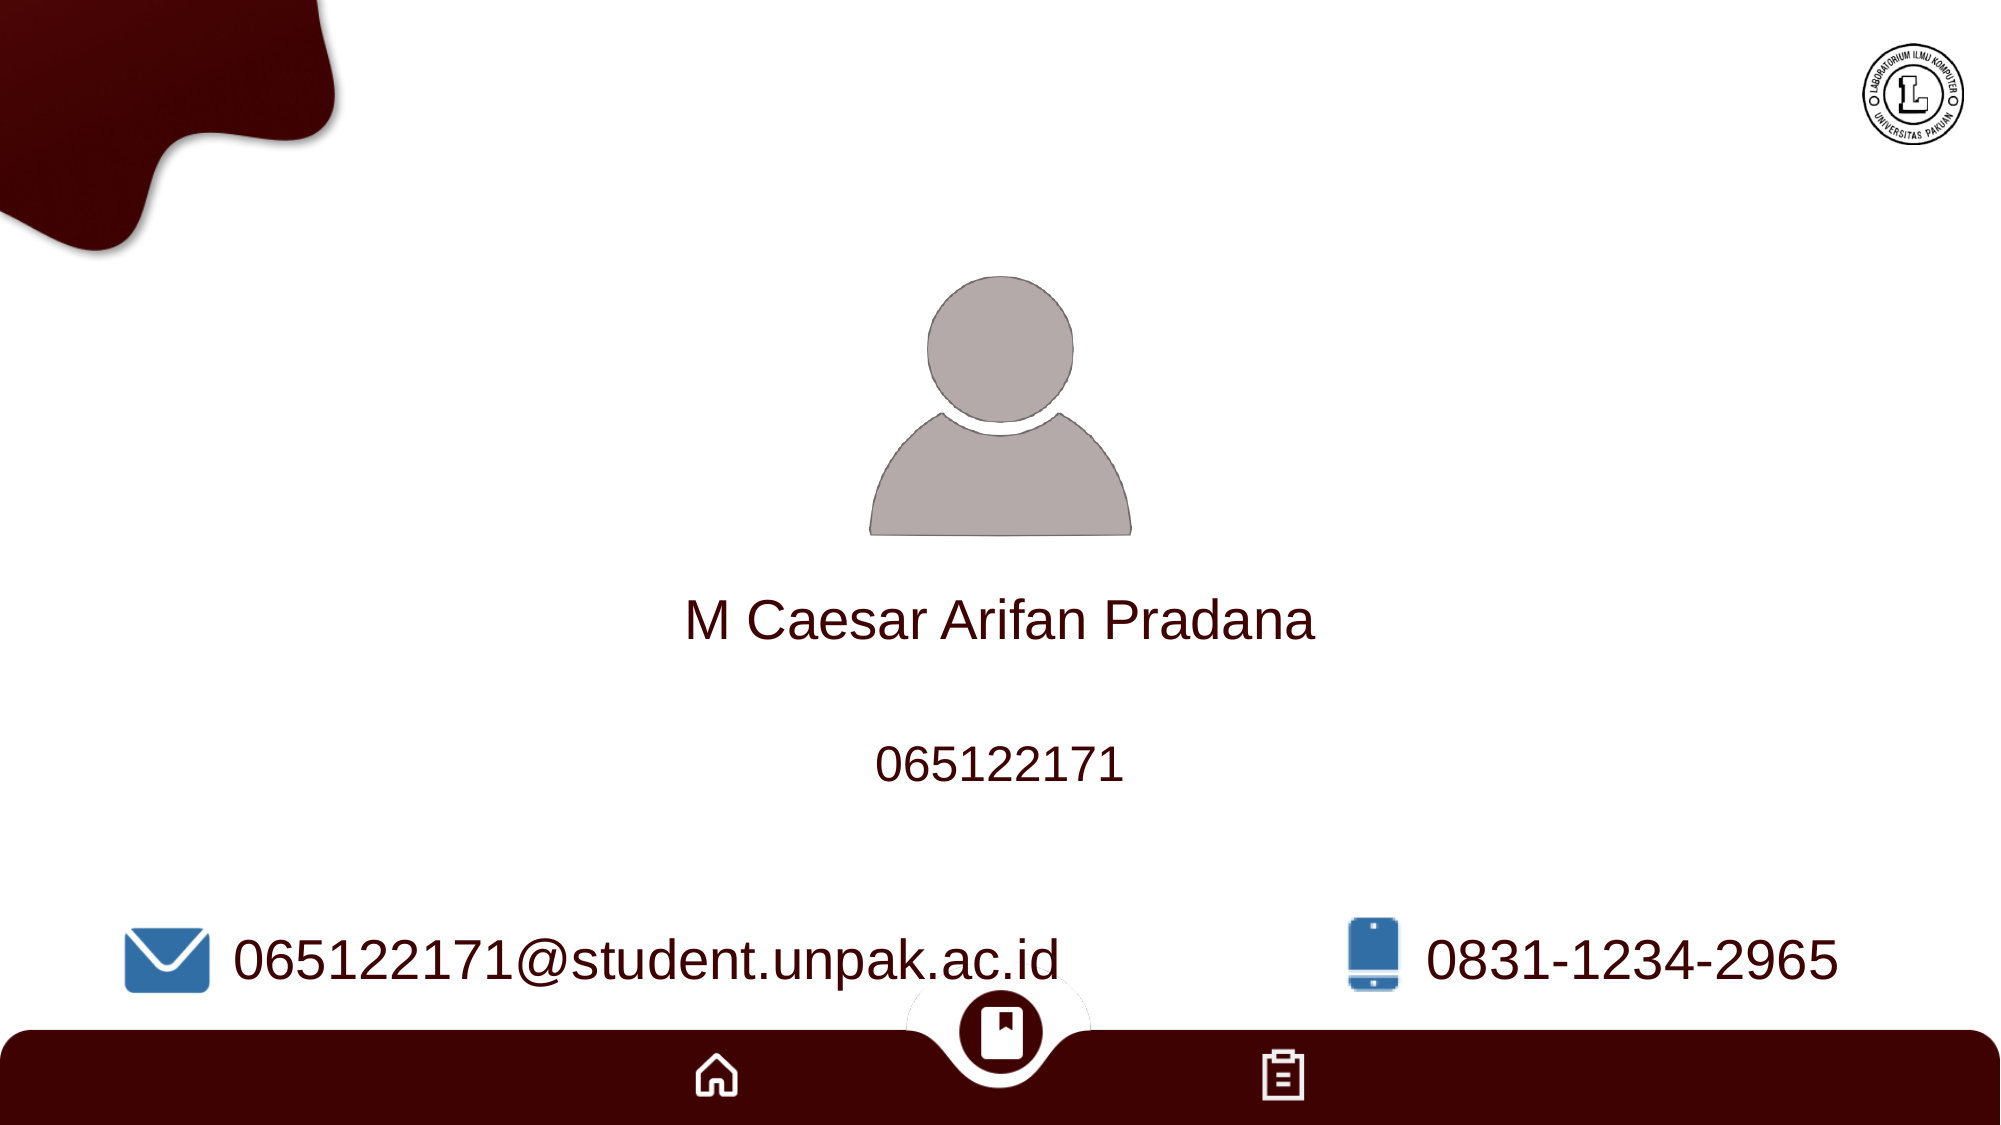

# M Caesar Arifan Pradana
065122171
065122171@student.unpak.ac.id
0831-1234-2965